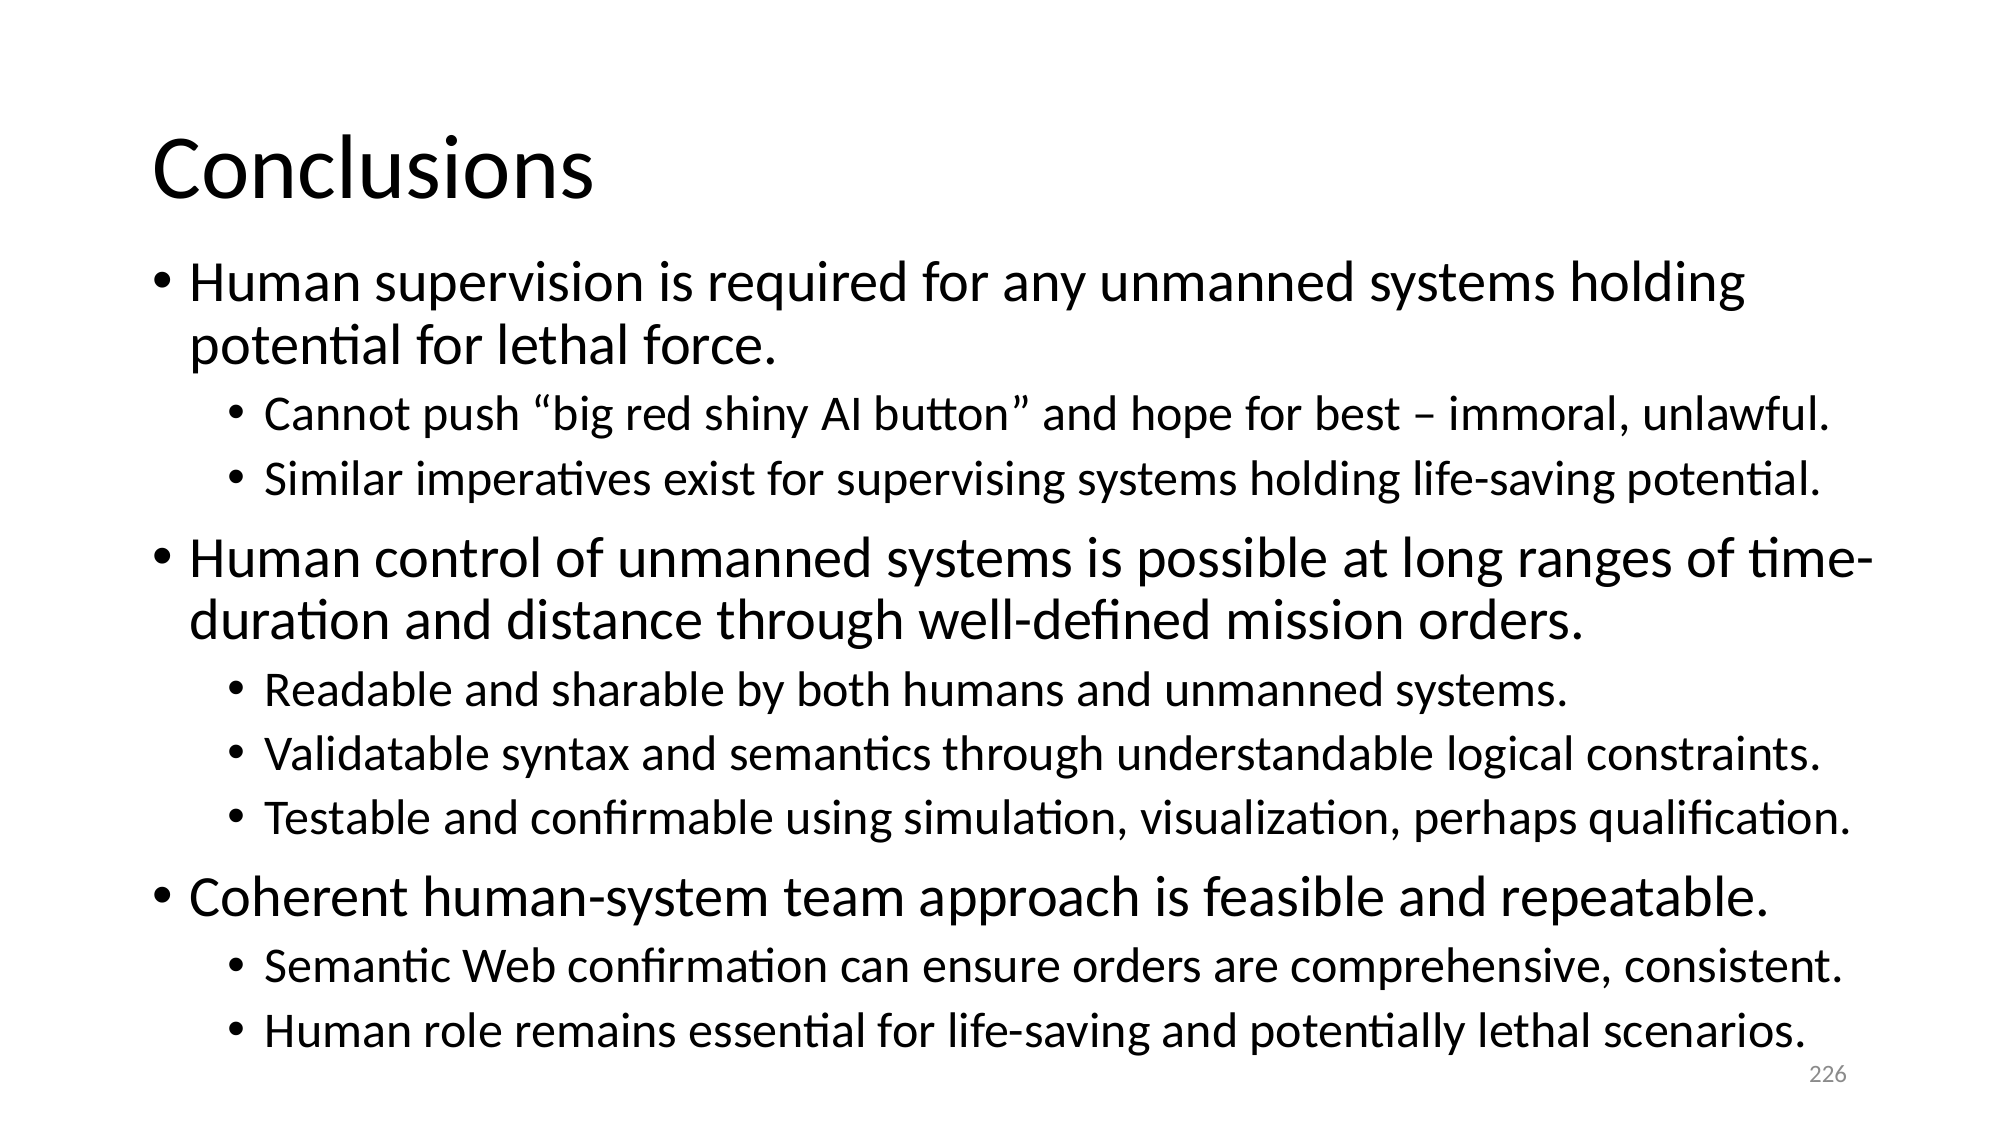

# Conclusions
Human supervision is required for any unmanned systems holding potential for lethal force.
Cannot push “big red shiny AI button” and hope for best – immoral, unlawful.
Similar imperatives exist for supervising systems holding life-saving potential.
Human control of unmanned systems is possible at long ranges of time-duration and distance through well-defined mission orders.
Readable and sharable by both humans and unmanned systems.
Validatable syntax and semantics through understandable logical constraints.
Testable and confirmable using simulation, visualization, perhaps qualification.
Coherent human-system team approach is feasible and repeatable.
Semantic Web confirmation can ensure orders are comprehensive, consistent.
Human role remains essential for life-saving and potentially lethal scenarios.
226